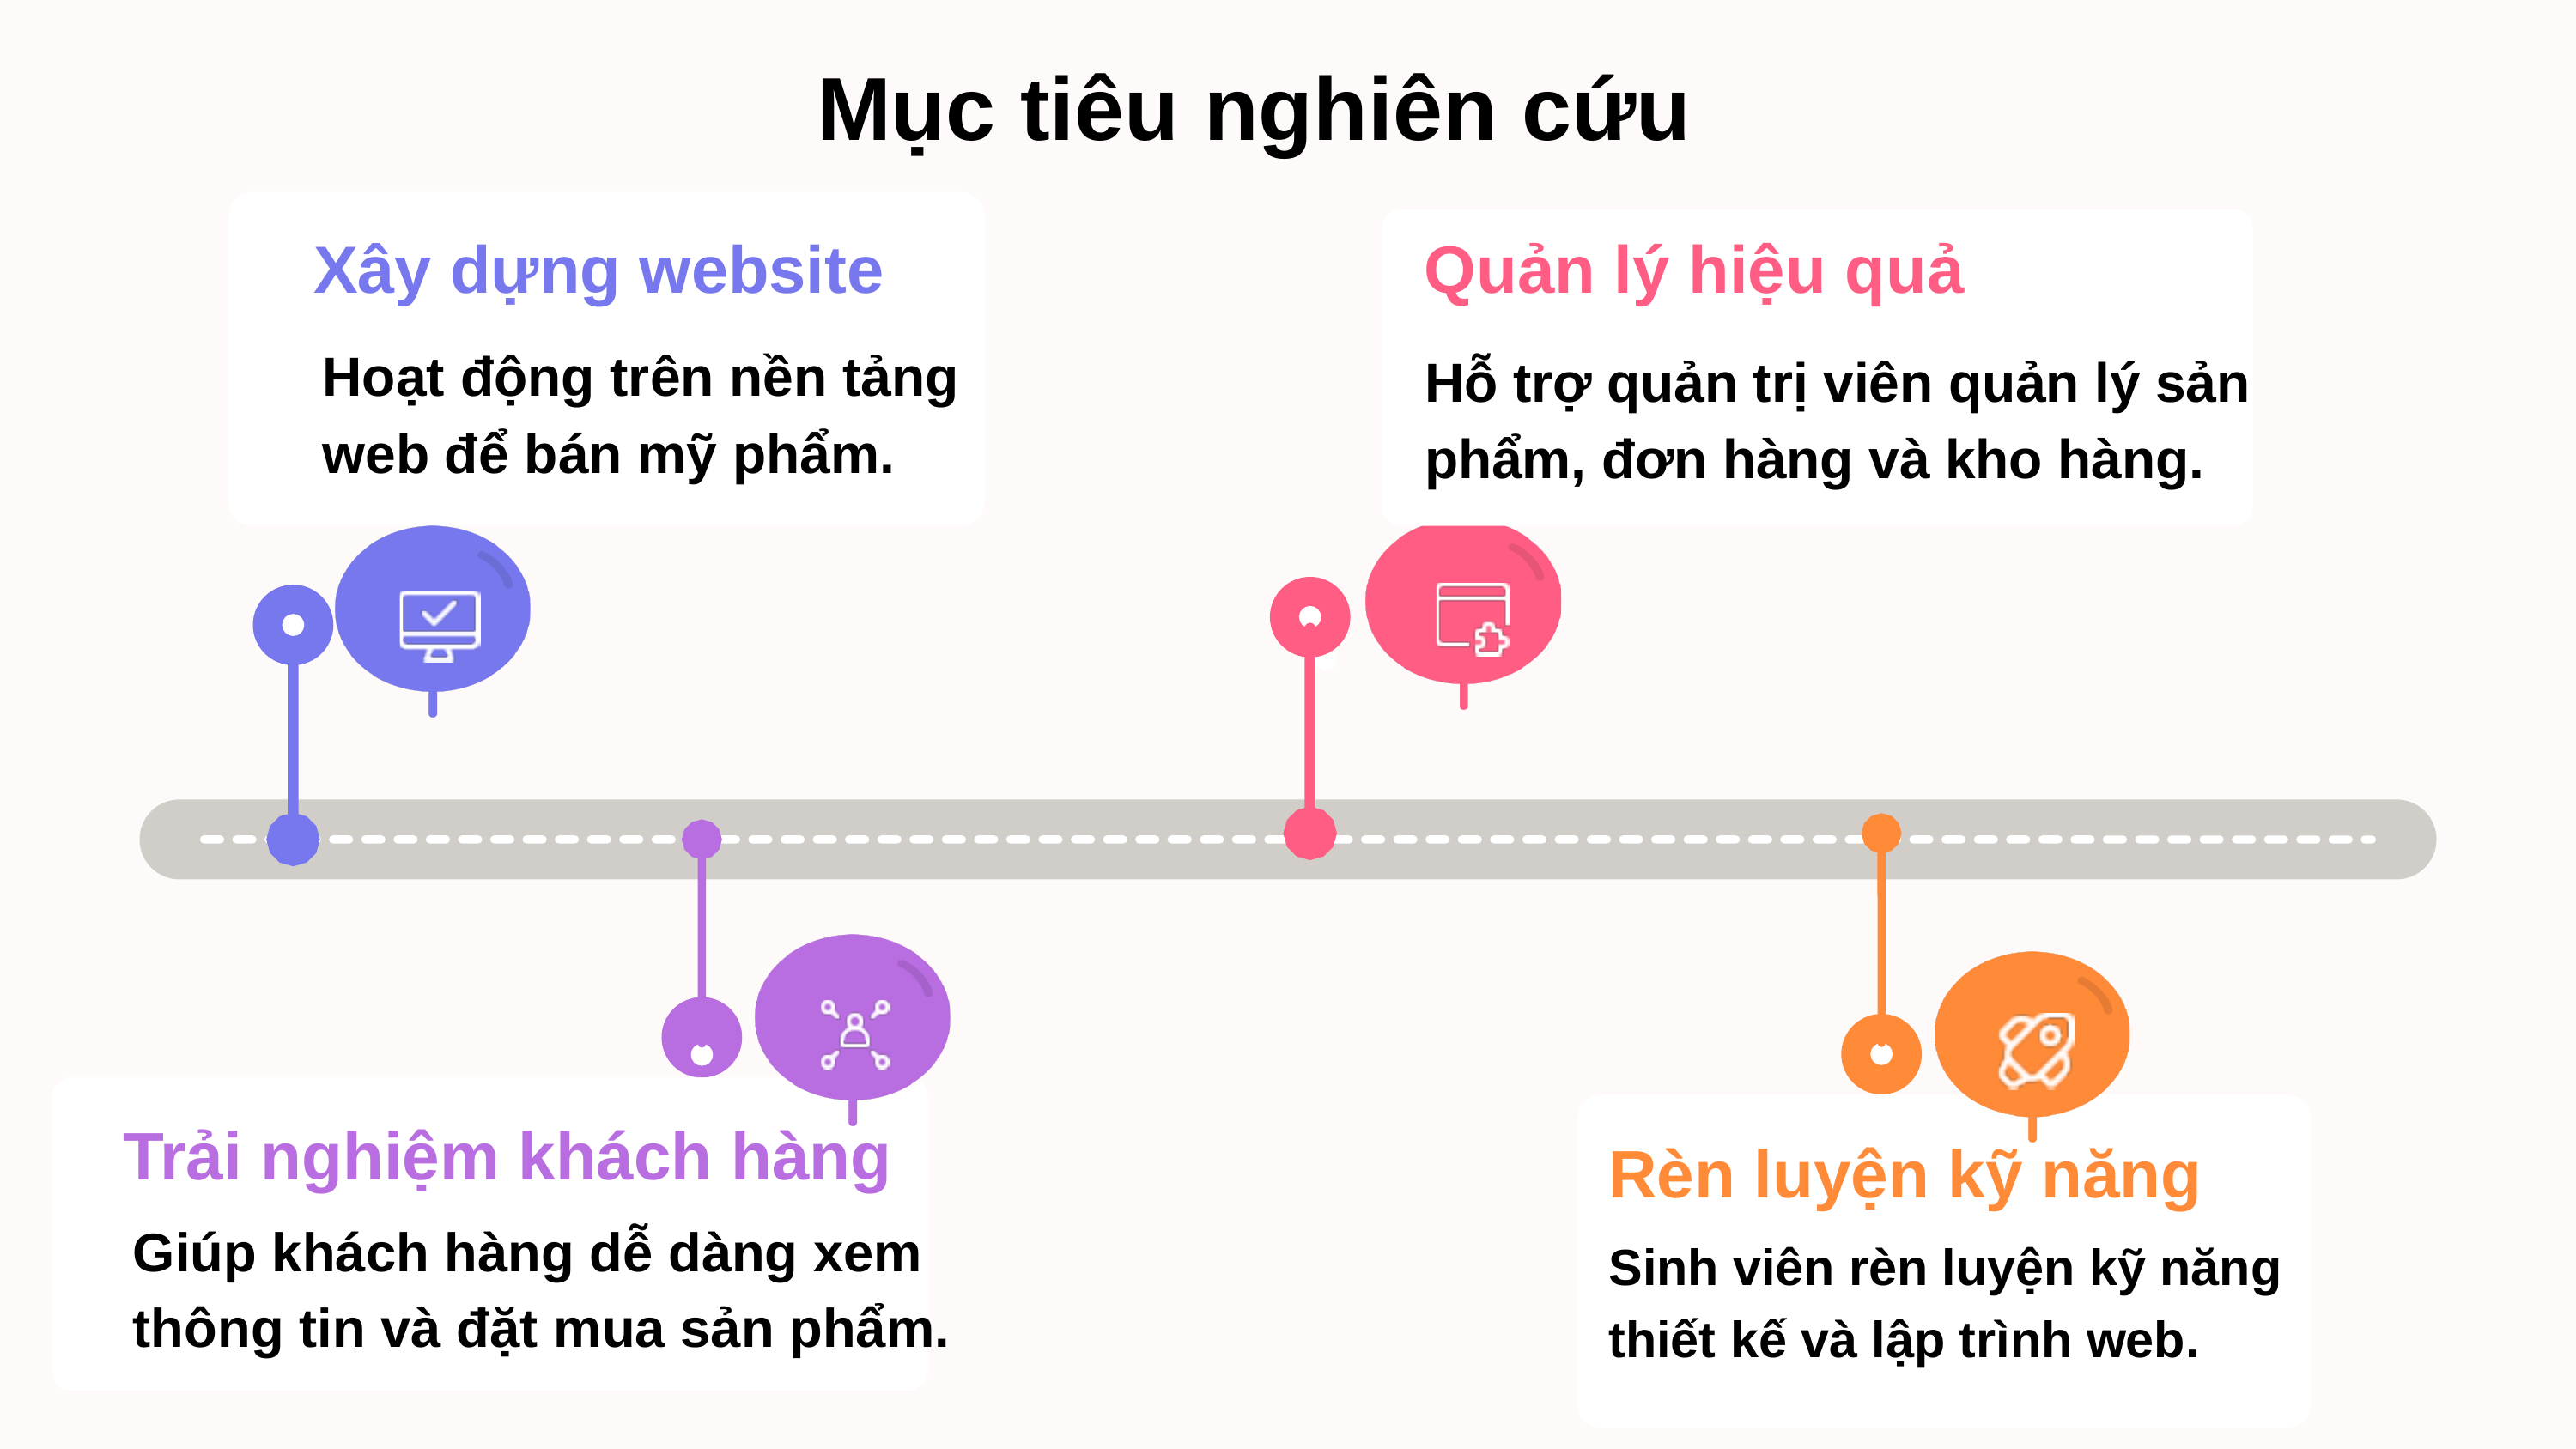

Mục tiêu nghiên cứu

Xây dựng website
Quản lý hiệu quả
Hoạt động trên nền tảng web để bán mỹ phẩm.
Hỗ trợ quản trị viên quản lý sản phẩm, đơn hàng và kho hàng.

Trải nghiệm khách hàng
Rèn luyện kỹ năng
Giúp khách hàng dễ dàng xem thông tin và đặt mua sản phẩm.
Sinh viên rèn luyện kỹ năng thiết kế và lập trình web.